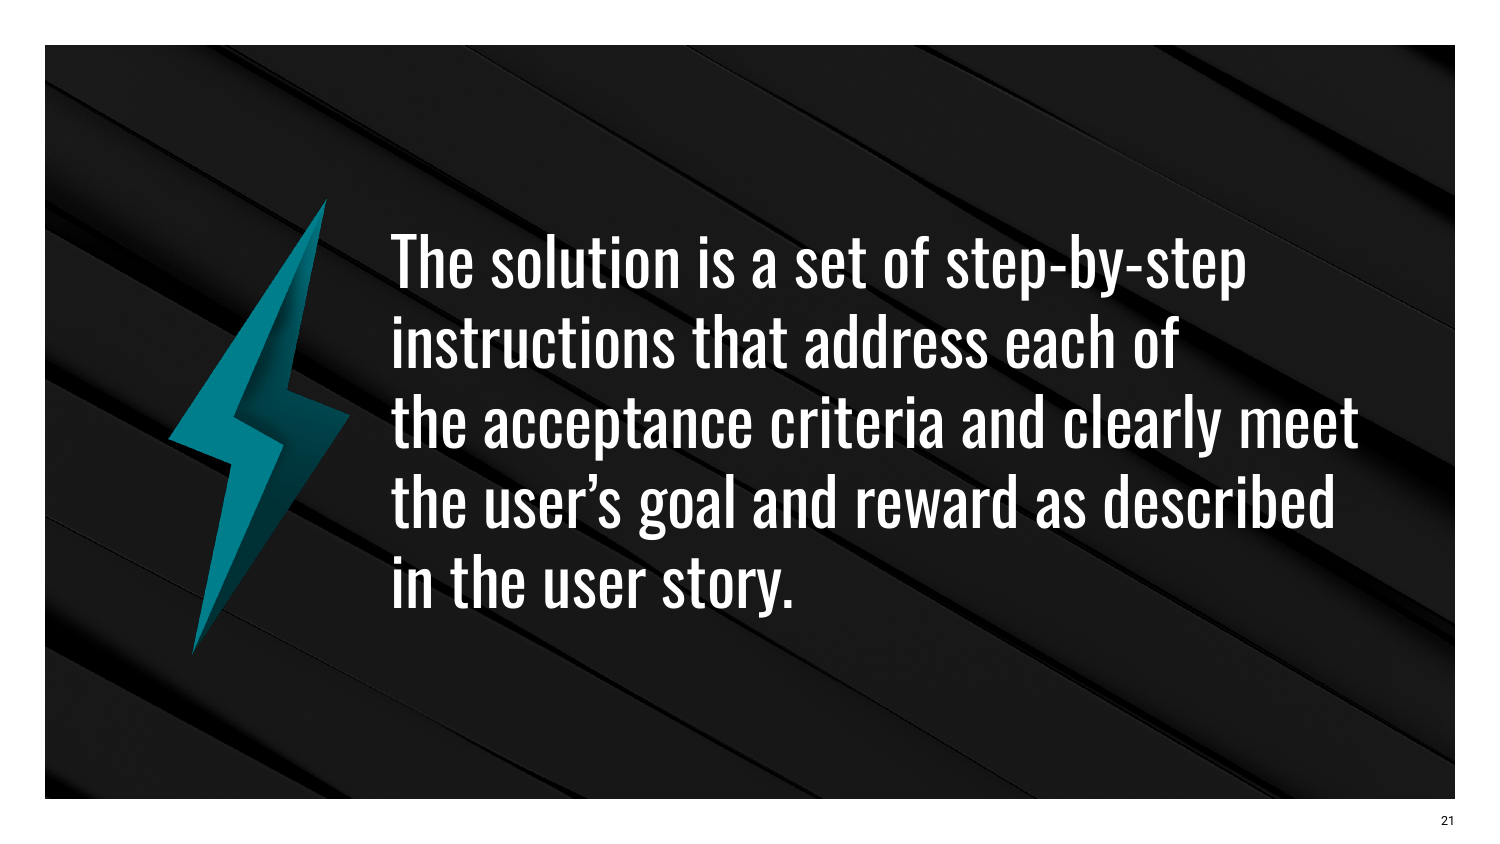

# The solution is a set of step-by-step instructions that address each of
the acceptance criteria and clearly meet the user’s goal and reward as described in the user story.